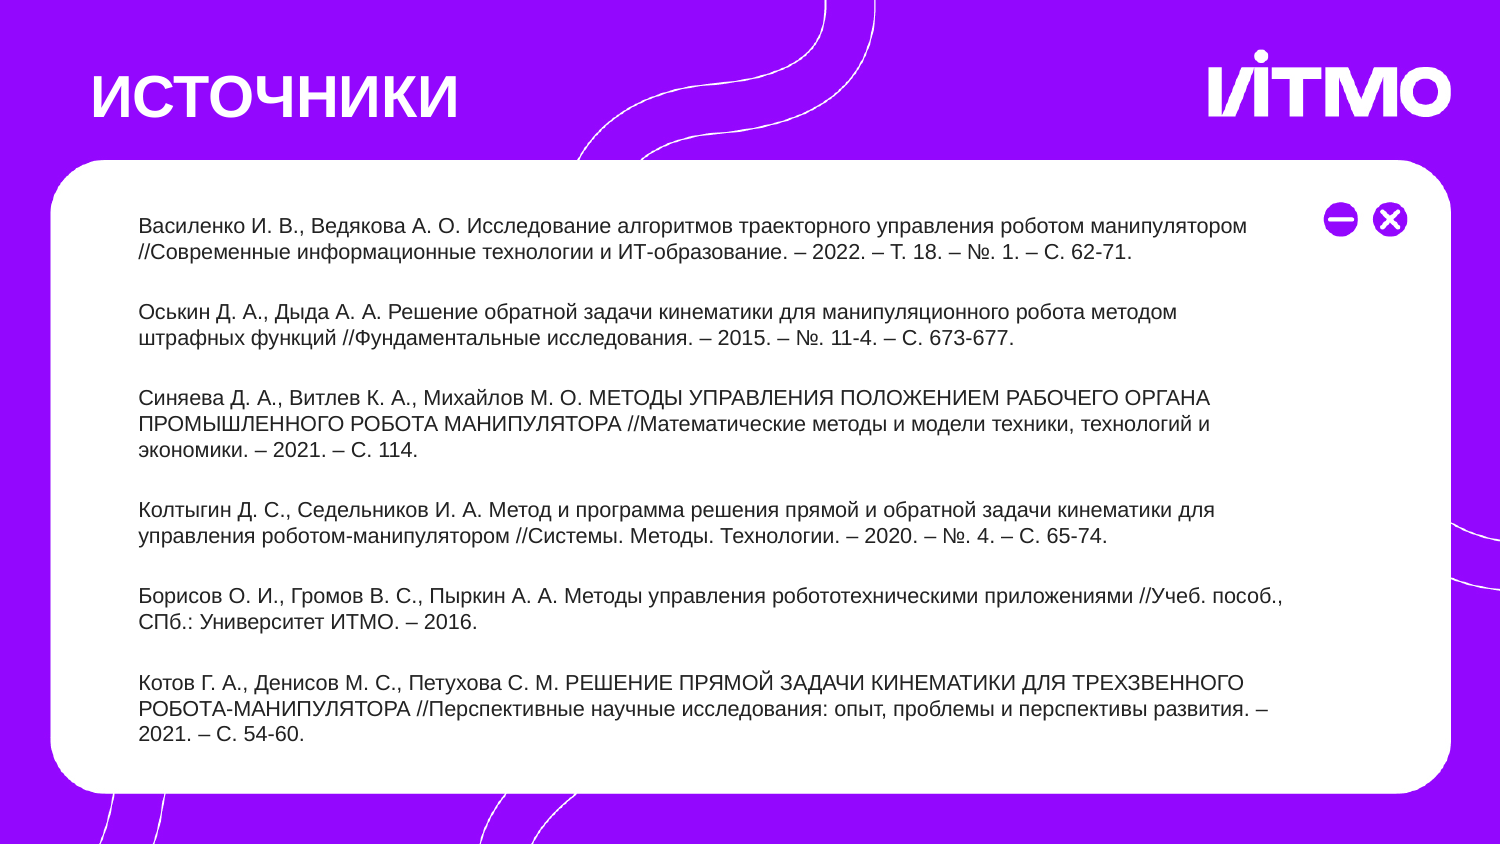

# ИСТОЧНИКИ
Итоги
Василенко И. В., Ведякова А. О. Исследование алгоритмов траекторного управления роботом манипулятором //Современные информационные технологии и ИТ-образование. – 2022. – Т. 18. – №. 1. – С. 62-71.

Оськин Д. А., Дыда А. А. Решение обратной задачи кинематики для манипуляционного робота методом штрафных функций //Фундаментальные исследования. – 2015. – №. 11-4. – С. 673-677.

Синяева Д. А., Витлев К. А., Михайлов М. О. МЕТОДЫ УПРАВЛЕНИЯ ПОЛОЖЕНИЕМ РАБОЧЕГО ОРГАНА ПРОМЫШЛЕННОГО РОБОТА МАНИПУЛЯТОРА //Математические методы и модели техники, технологий и экономики. – 2021. – С. 114.

Колтыгин Д. С., Седельников И. А. Метод и программа решения прямой и обратной задачи кинематики для управления роботом-манипулятором //Системы. Методы. Технологии. – 2020. – №. 4. – С. 65-74.

Борисов О. И., Громов В. С., Пыркин А. А. Методы управления робототехническими приложениями //Учеб. пособ., СПб.: Университет ИТМО. – 2016.

Котов Г. А., Денисов М. С., Петухова С. М. РЕШЕНИЕ ПРЯМОЙ ЗАДАЧИ КИНЕМАТИКИ ДЛЯ ТРЕХЗВЕННОГО РОБОТА-МАНИПУЛЯТОРА //Перспективные научные исследования: опыт, проблемы и перспективы развития. – 2021. – С. 54-60.
Рассмотрено несколько методов управления трехзвенным манипуляторам, а также получены способы для решения прямой и обратной задачи кинематики.